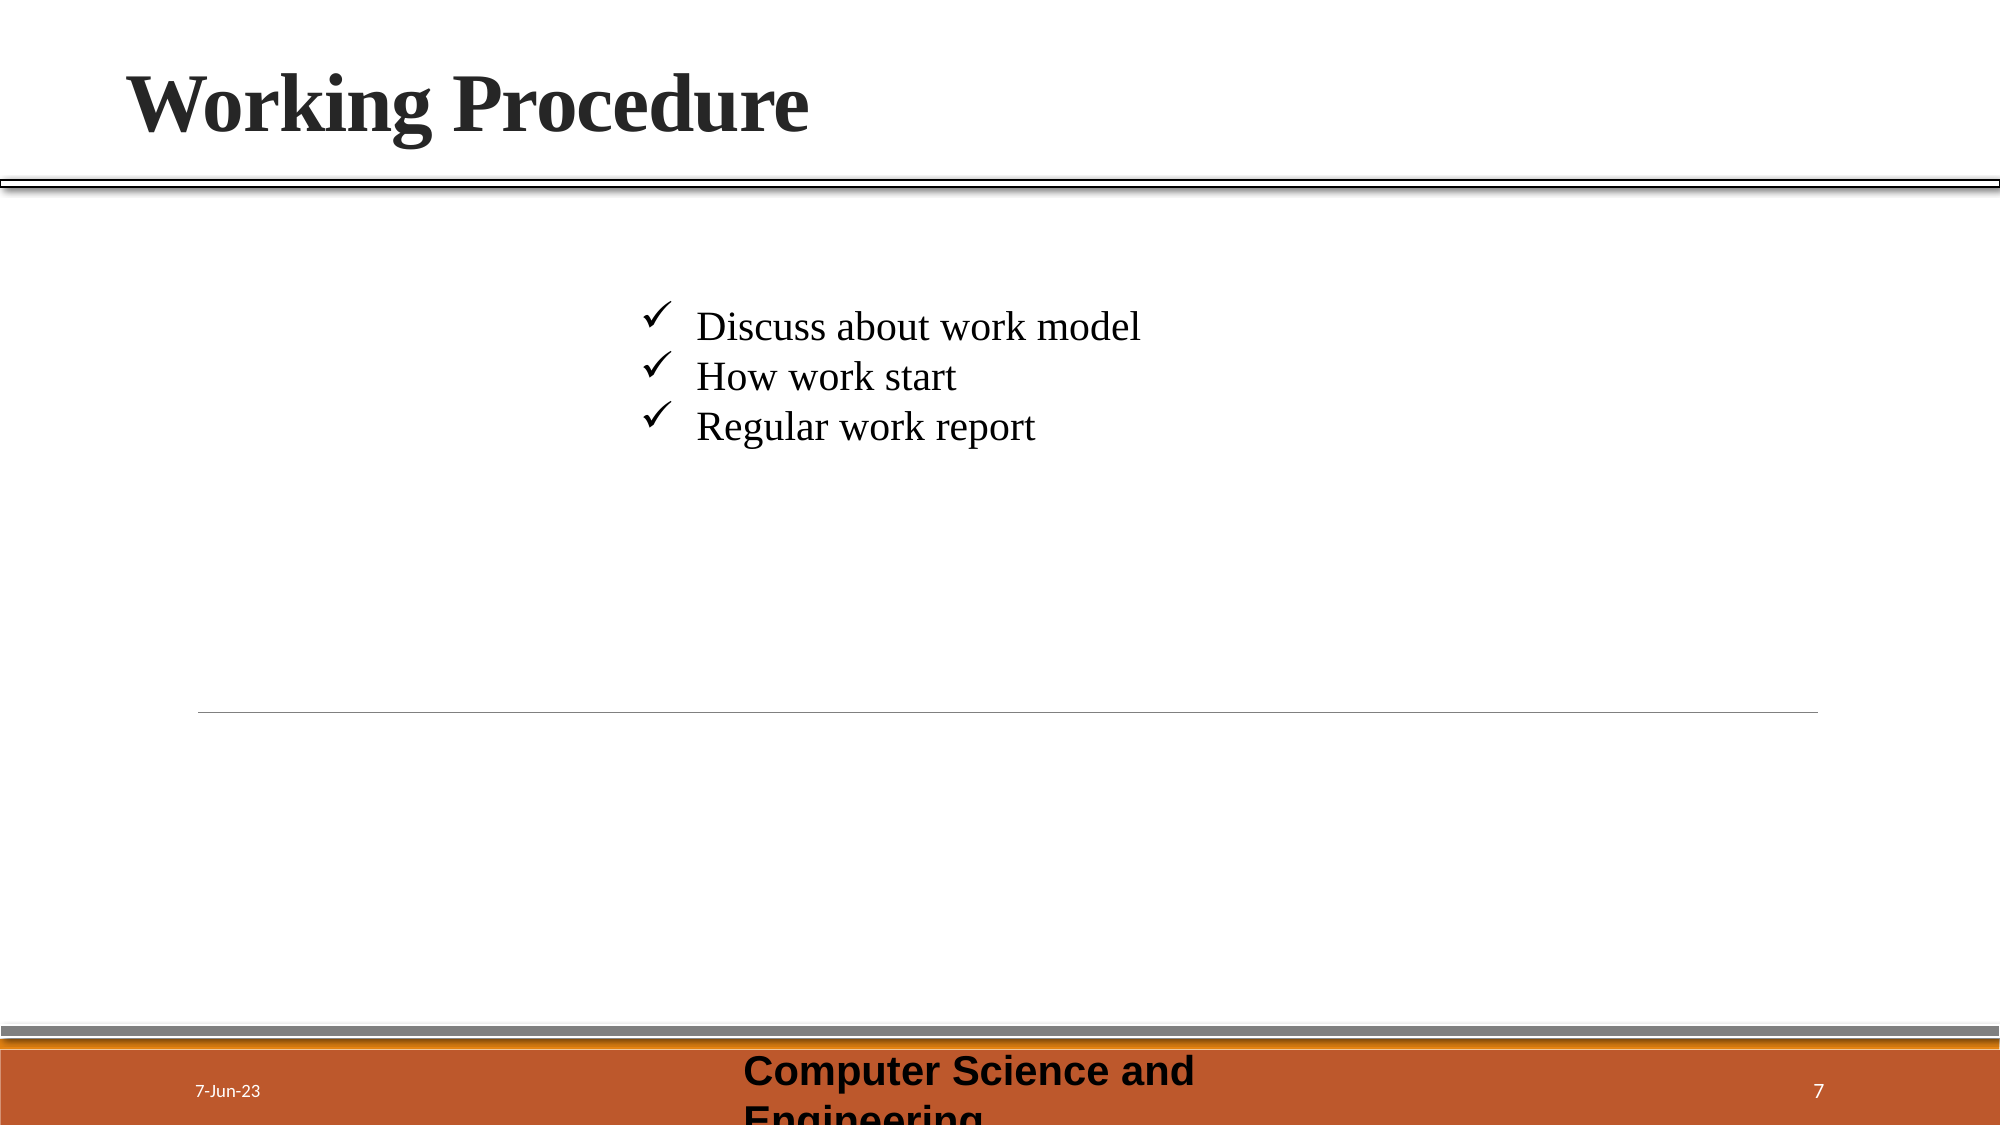

# Working Procedure

Discuss about work model
How work start
Regular work report

Computer Science and Engineering
7-Jun-23
7